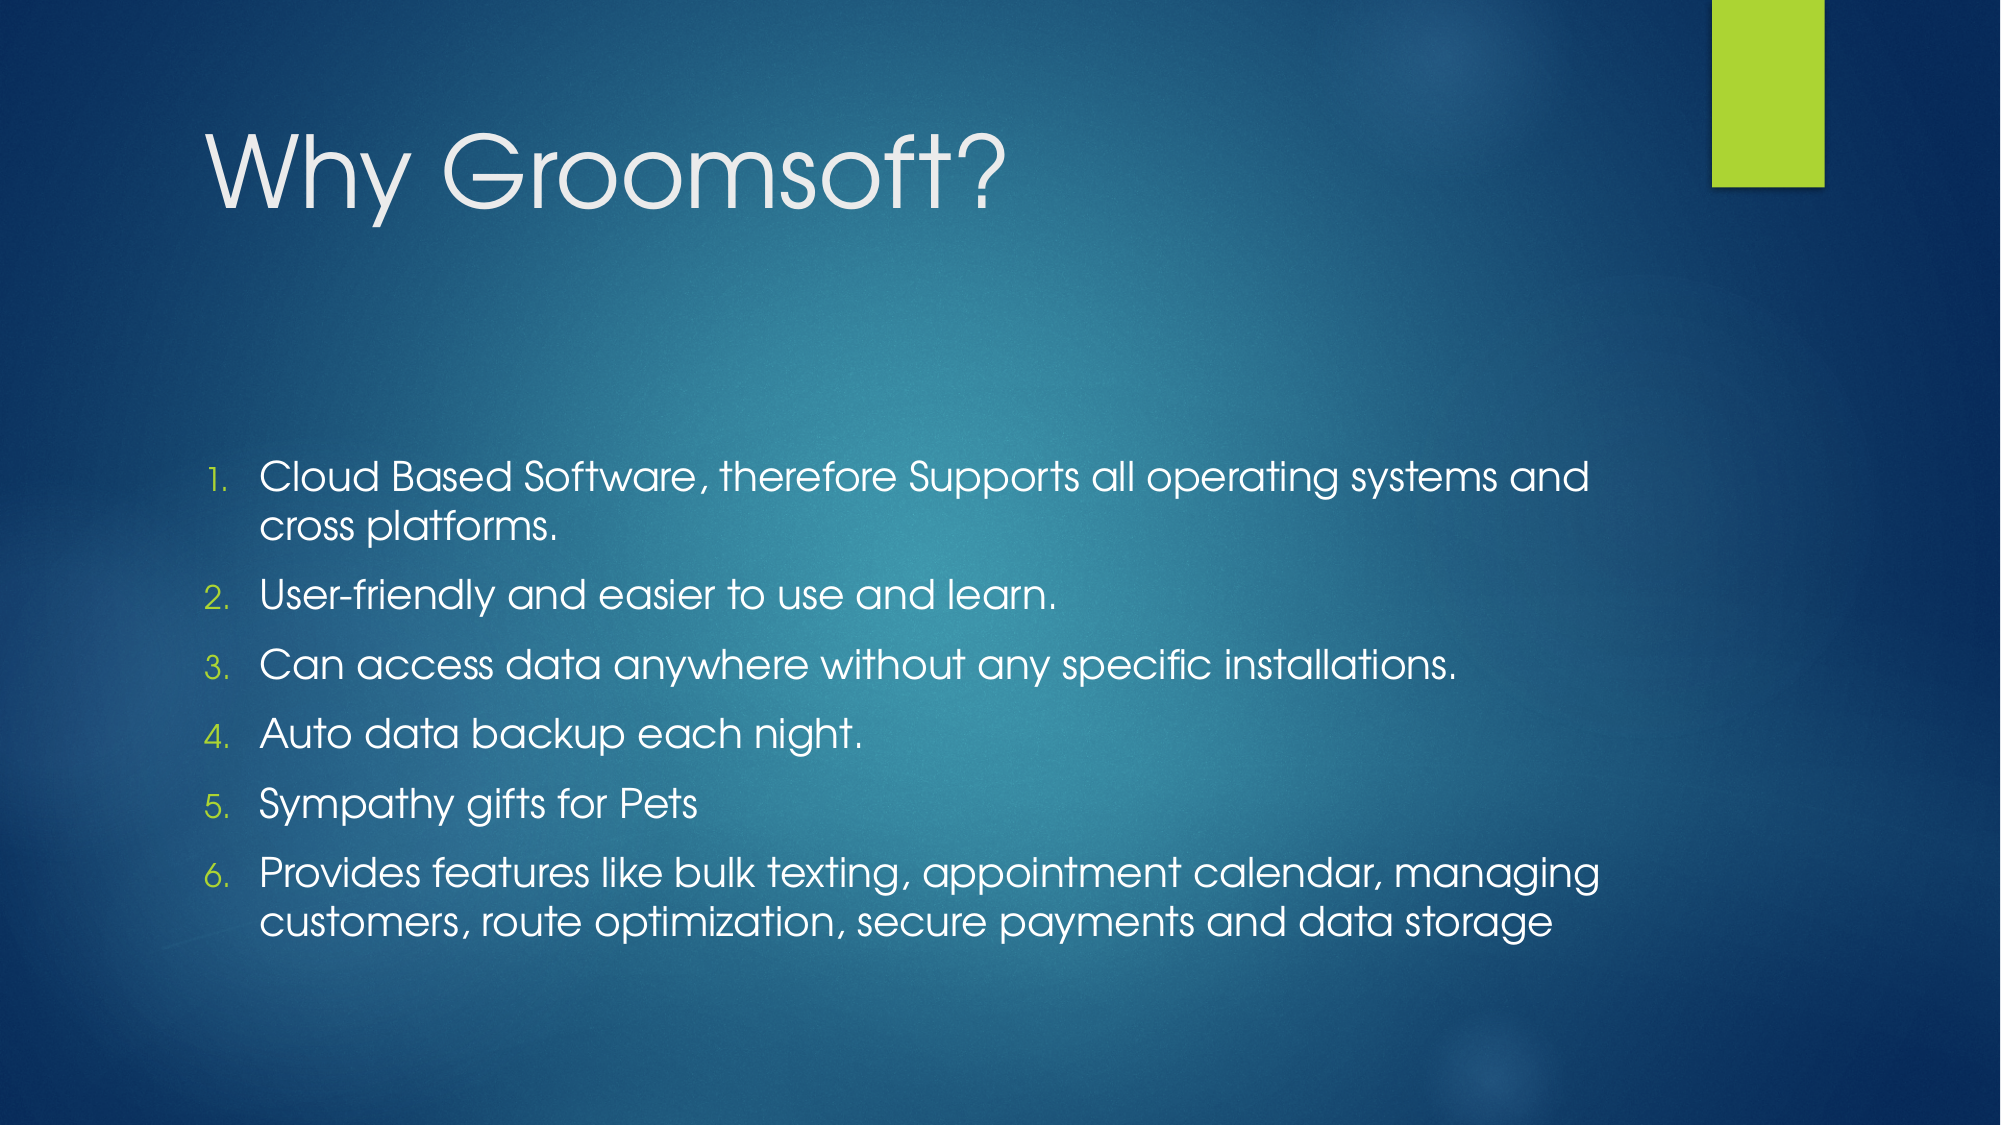

# Why Groomsoft?

Cloud Based Software, therefore Supports all operating systems and cross platforms.
User-friendly and easier to use and learn.
Can access data anywhere without any specific installations.
Auto data backup each night.
Sympathy gifts for Pets
Provides features like bulk texting, appointment calendar, managing customers, route optimization, secure payments and data storage